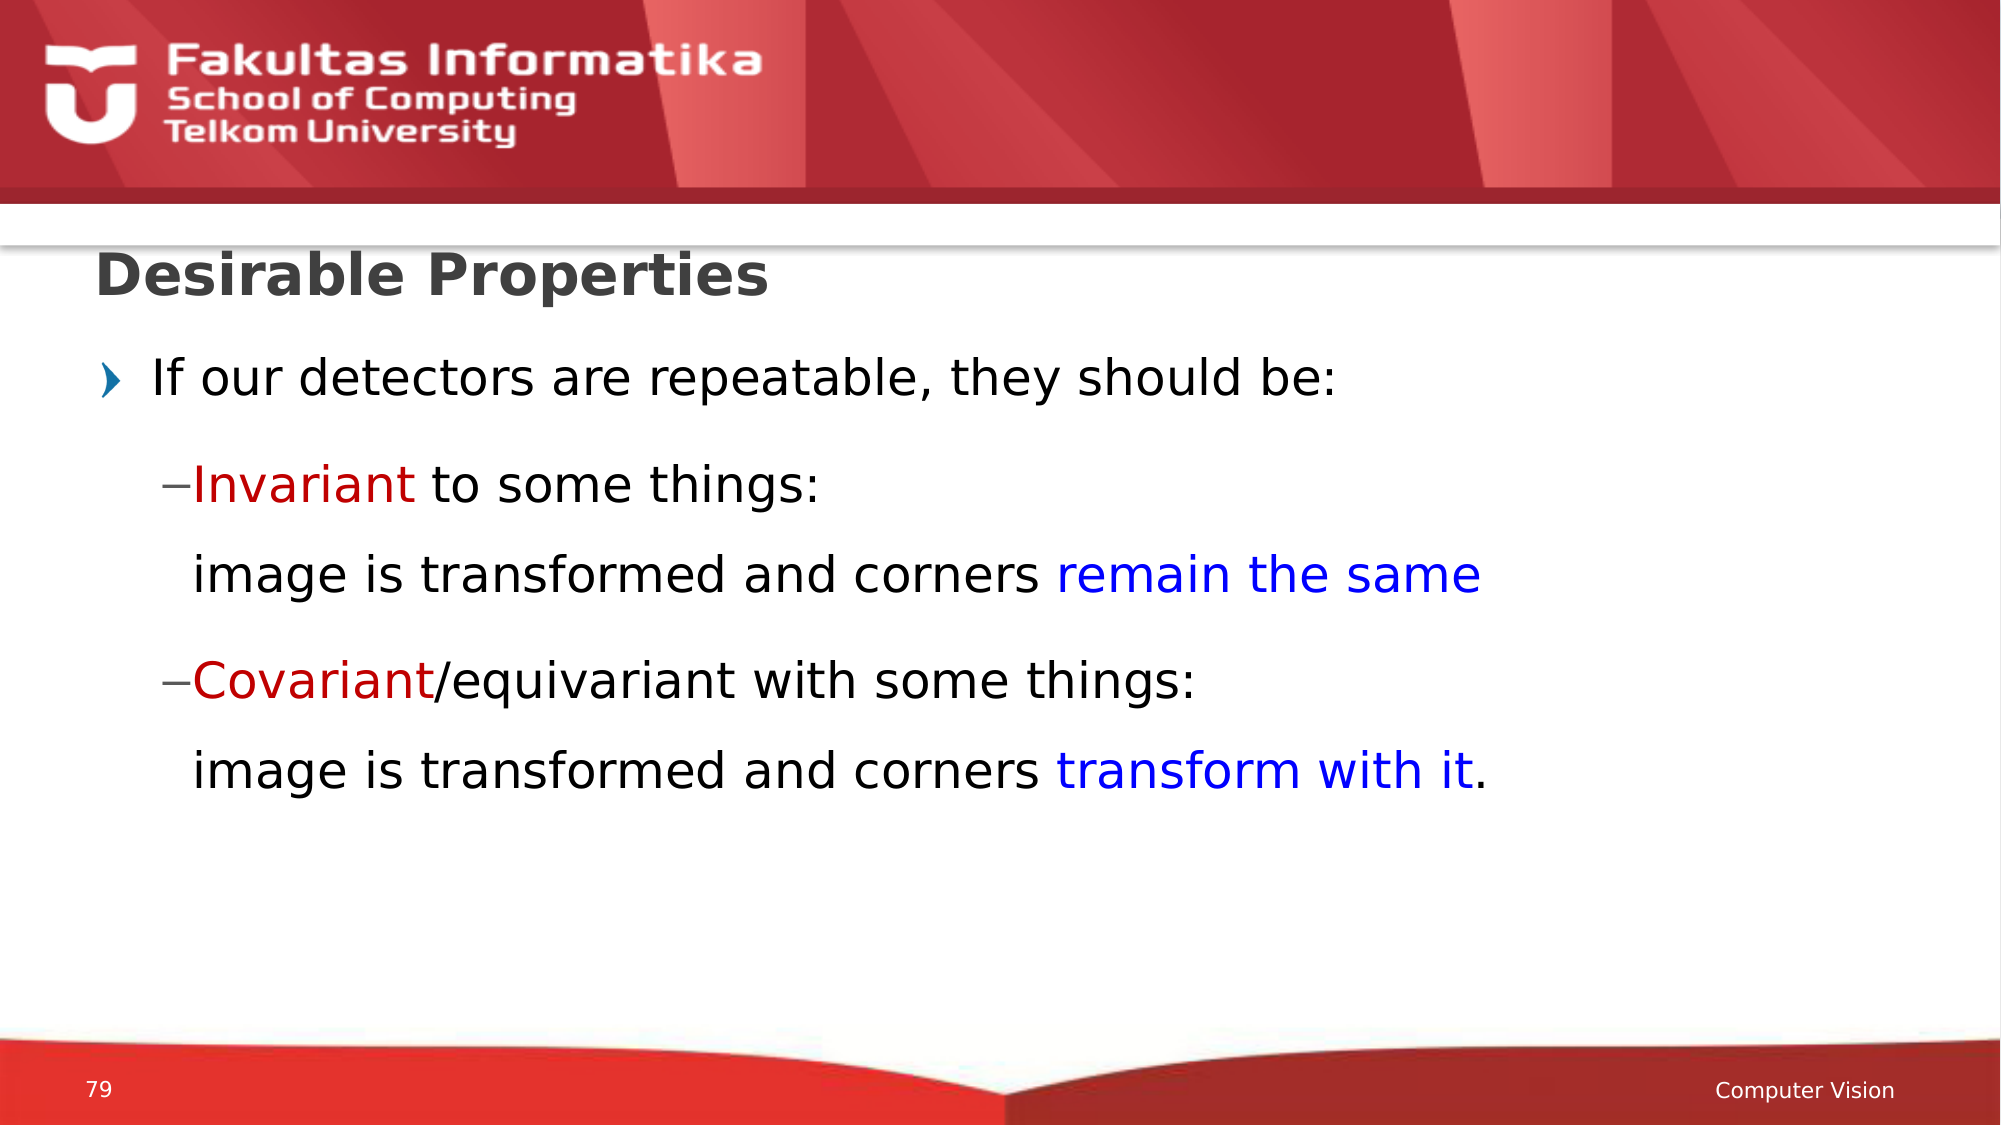

# Desirable Properties
If our detectors are repeatable, they should be:
Invariant to some things:
image is transformed and corners remain the same
Covariant/equivariant with some things:
image is transformed and corners transform with it.
Computer Vision
79